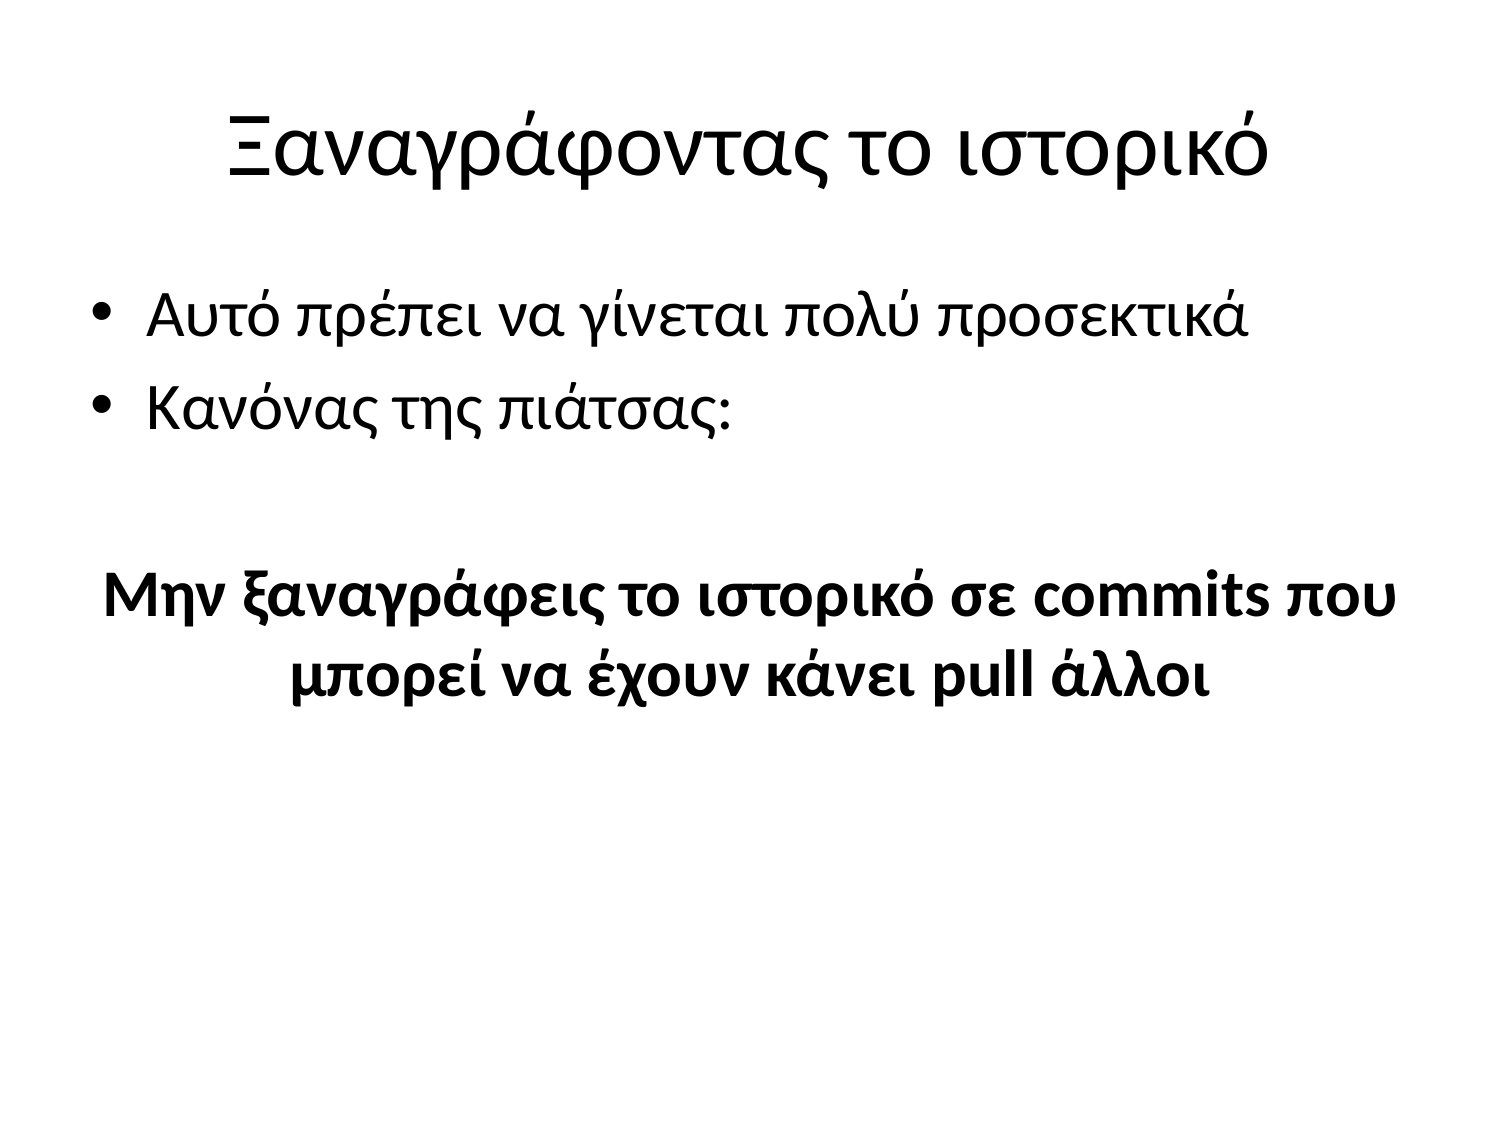

# Ξαναγράφοντας το ιστορικό
Αυτό πρέπει να γίνεται πολύ προσεκτικά
Κανόνας της πιάτσας:

Μην ξαναγράφεις το ιστορικό σε commits που μπορεί να έχουν κάνει pull άλλοι